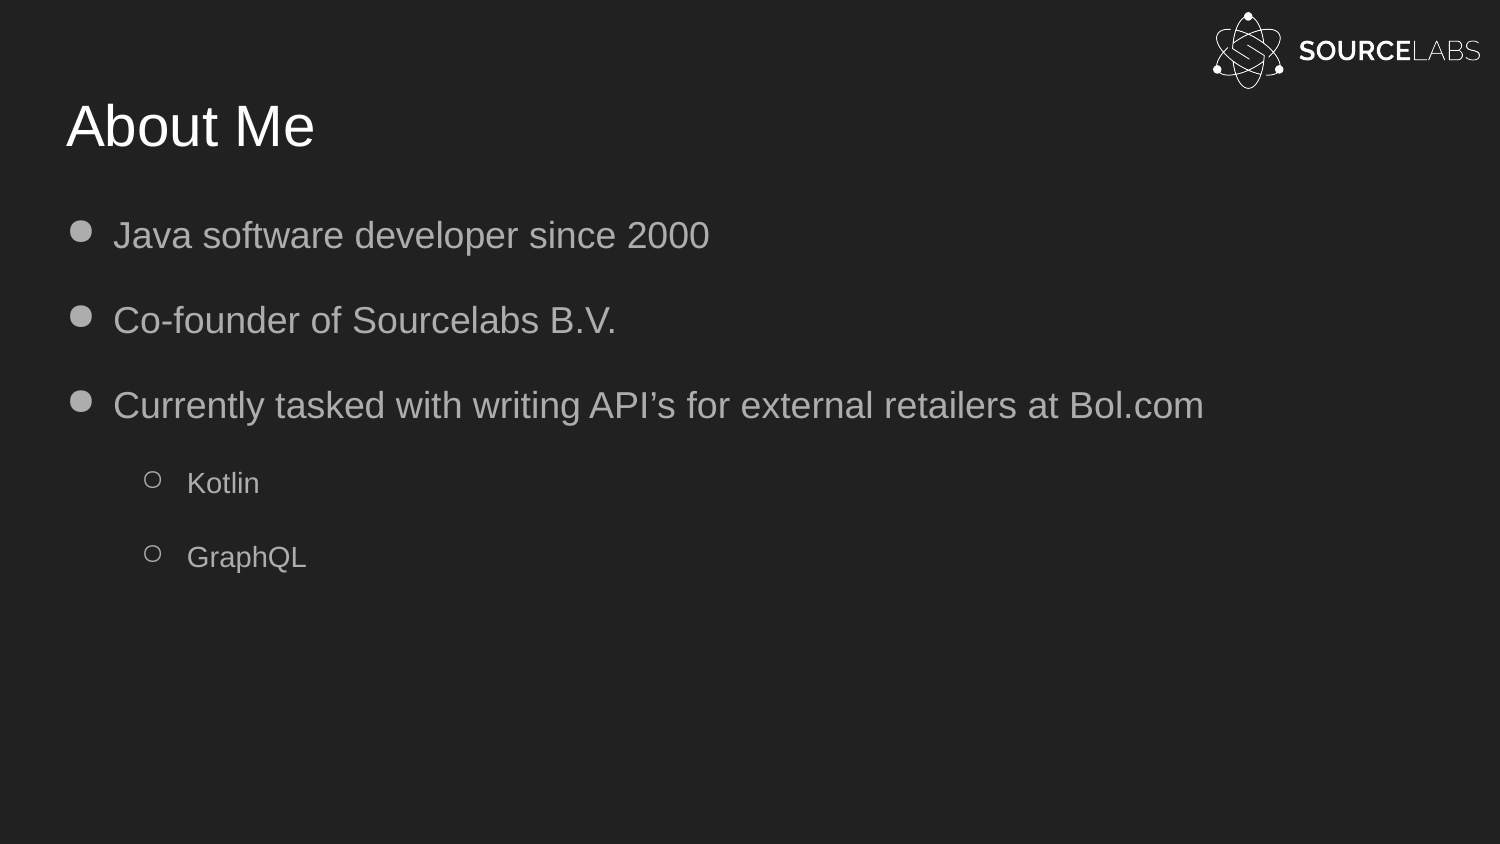

# About Me
Java software developer since 2000
Co-founder of Sourcelabs B.V.
Currently tasked with writing API’s for external retailers at Bol.com
Kotlin
GraphQL